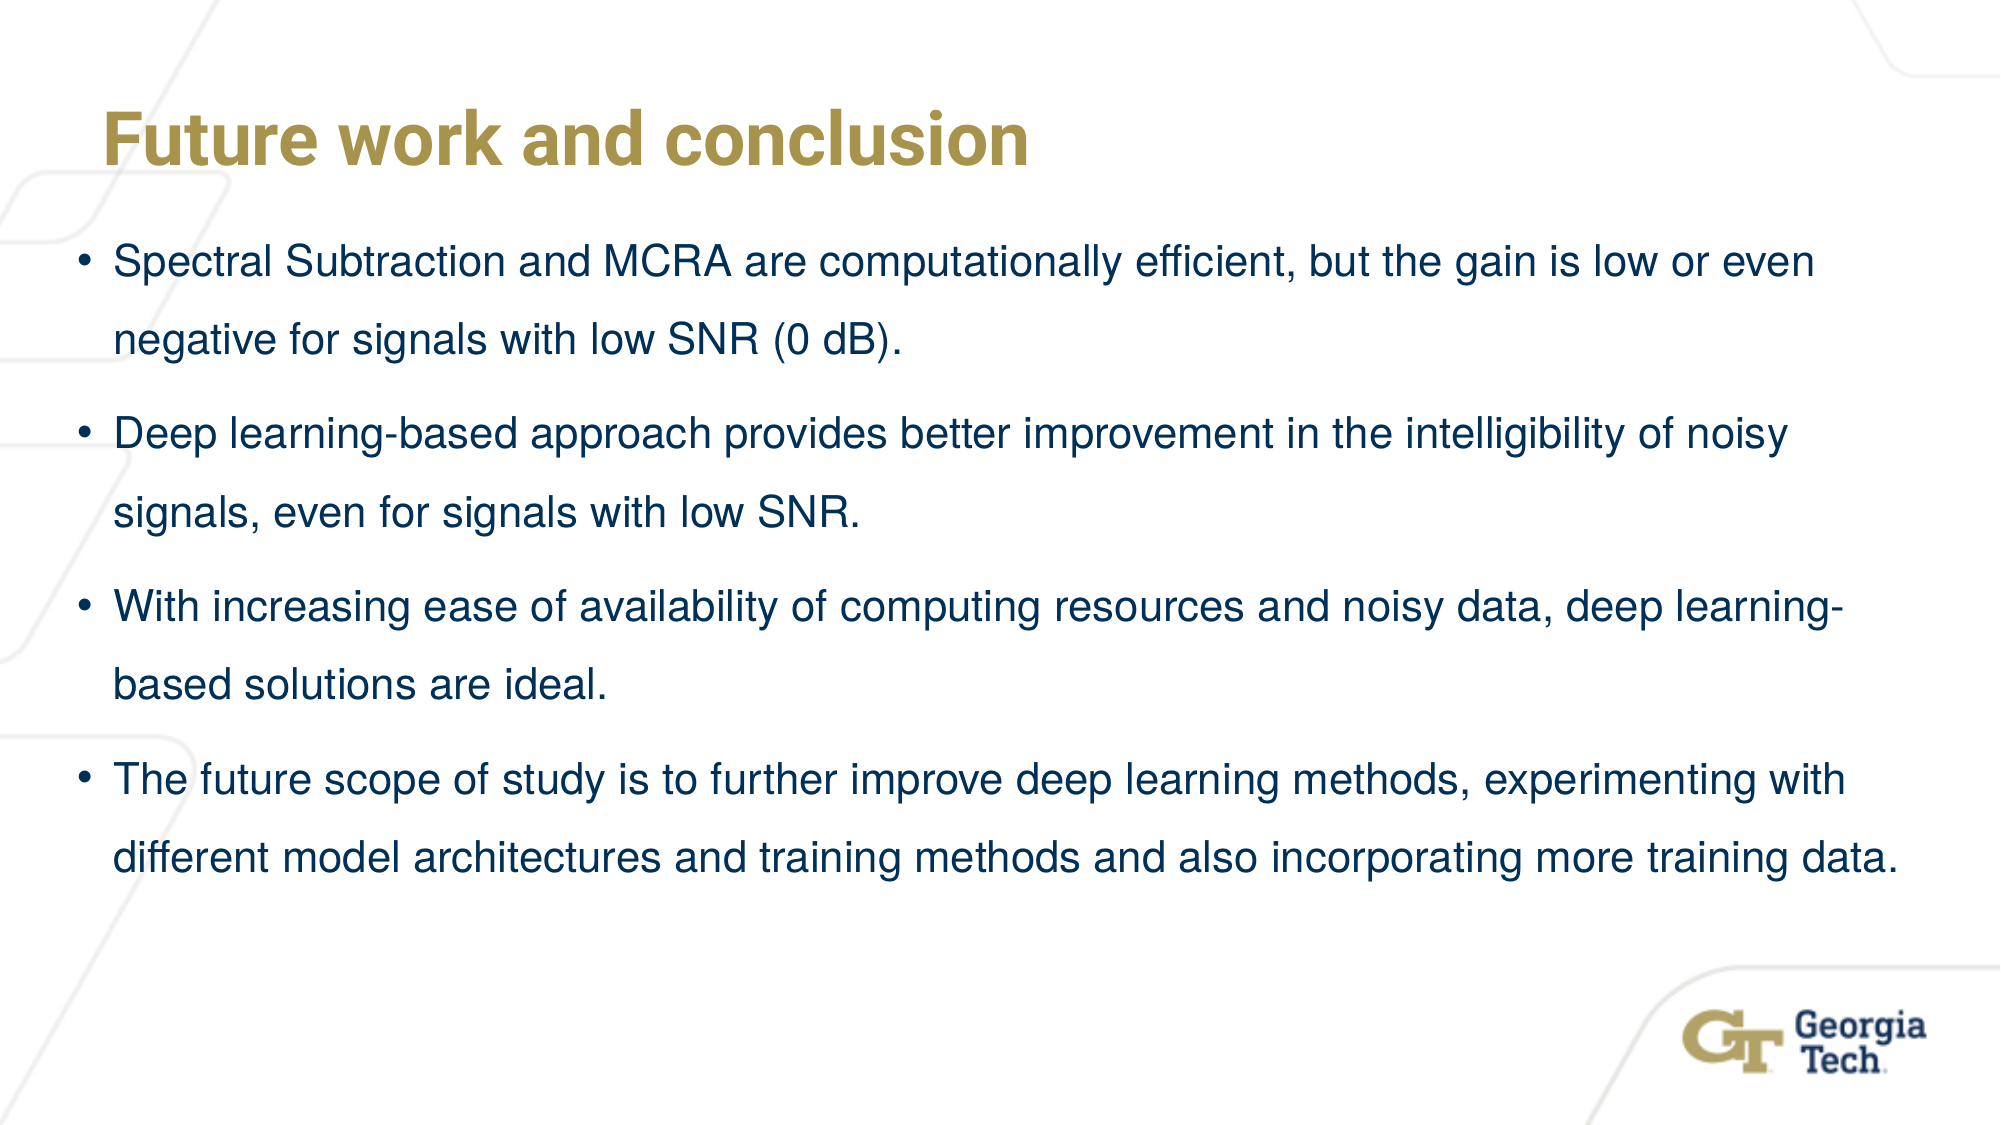

Future work and conclusion
Spectral Subtraction and MCRA are computationally efficient, but the gain is low or even negative for signals with low SNR (0 dB).
Deep learning-based approach provides better improvement in the intelligibility of noisy signals, even for signals with low SNR.
With increasing ease of availability of computing resources and noisy data, deep learning-based solutions are ideal.
The future scope of study is to further improve deep learning methods, experimenting with different model architectures and training methods and also incorporating more training data.